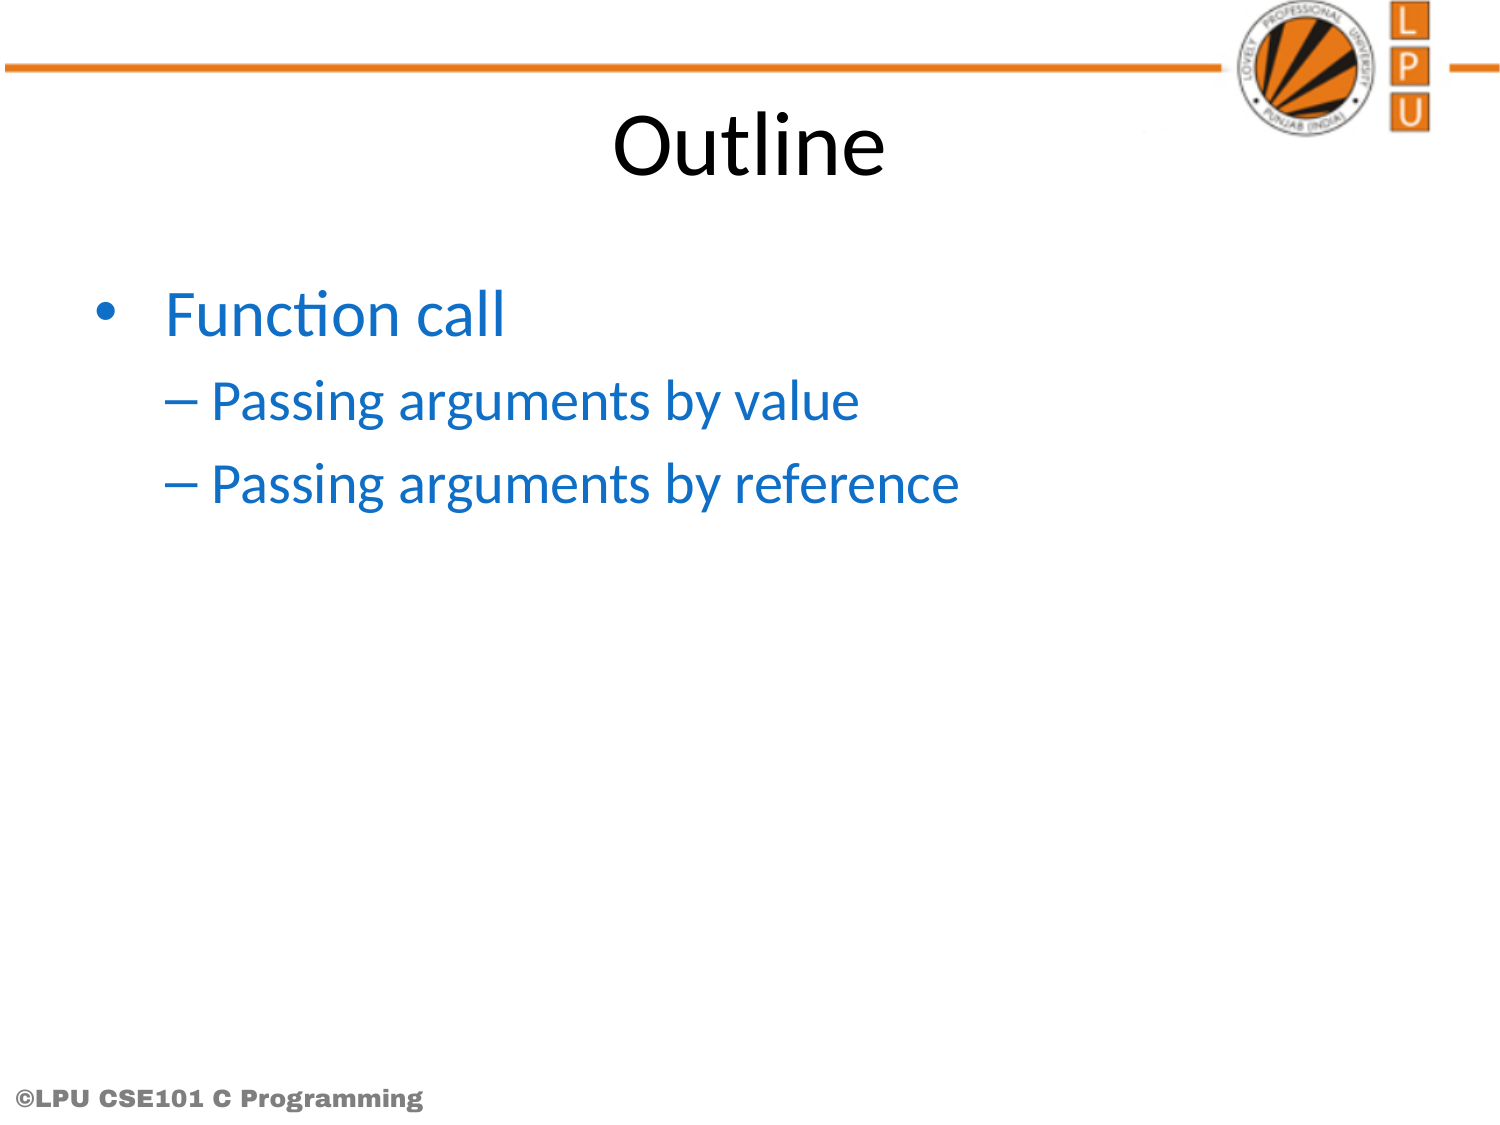

# Outline
Function call
Passing arguments by value
Passing arguments by reference